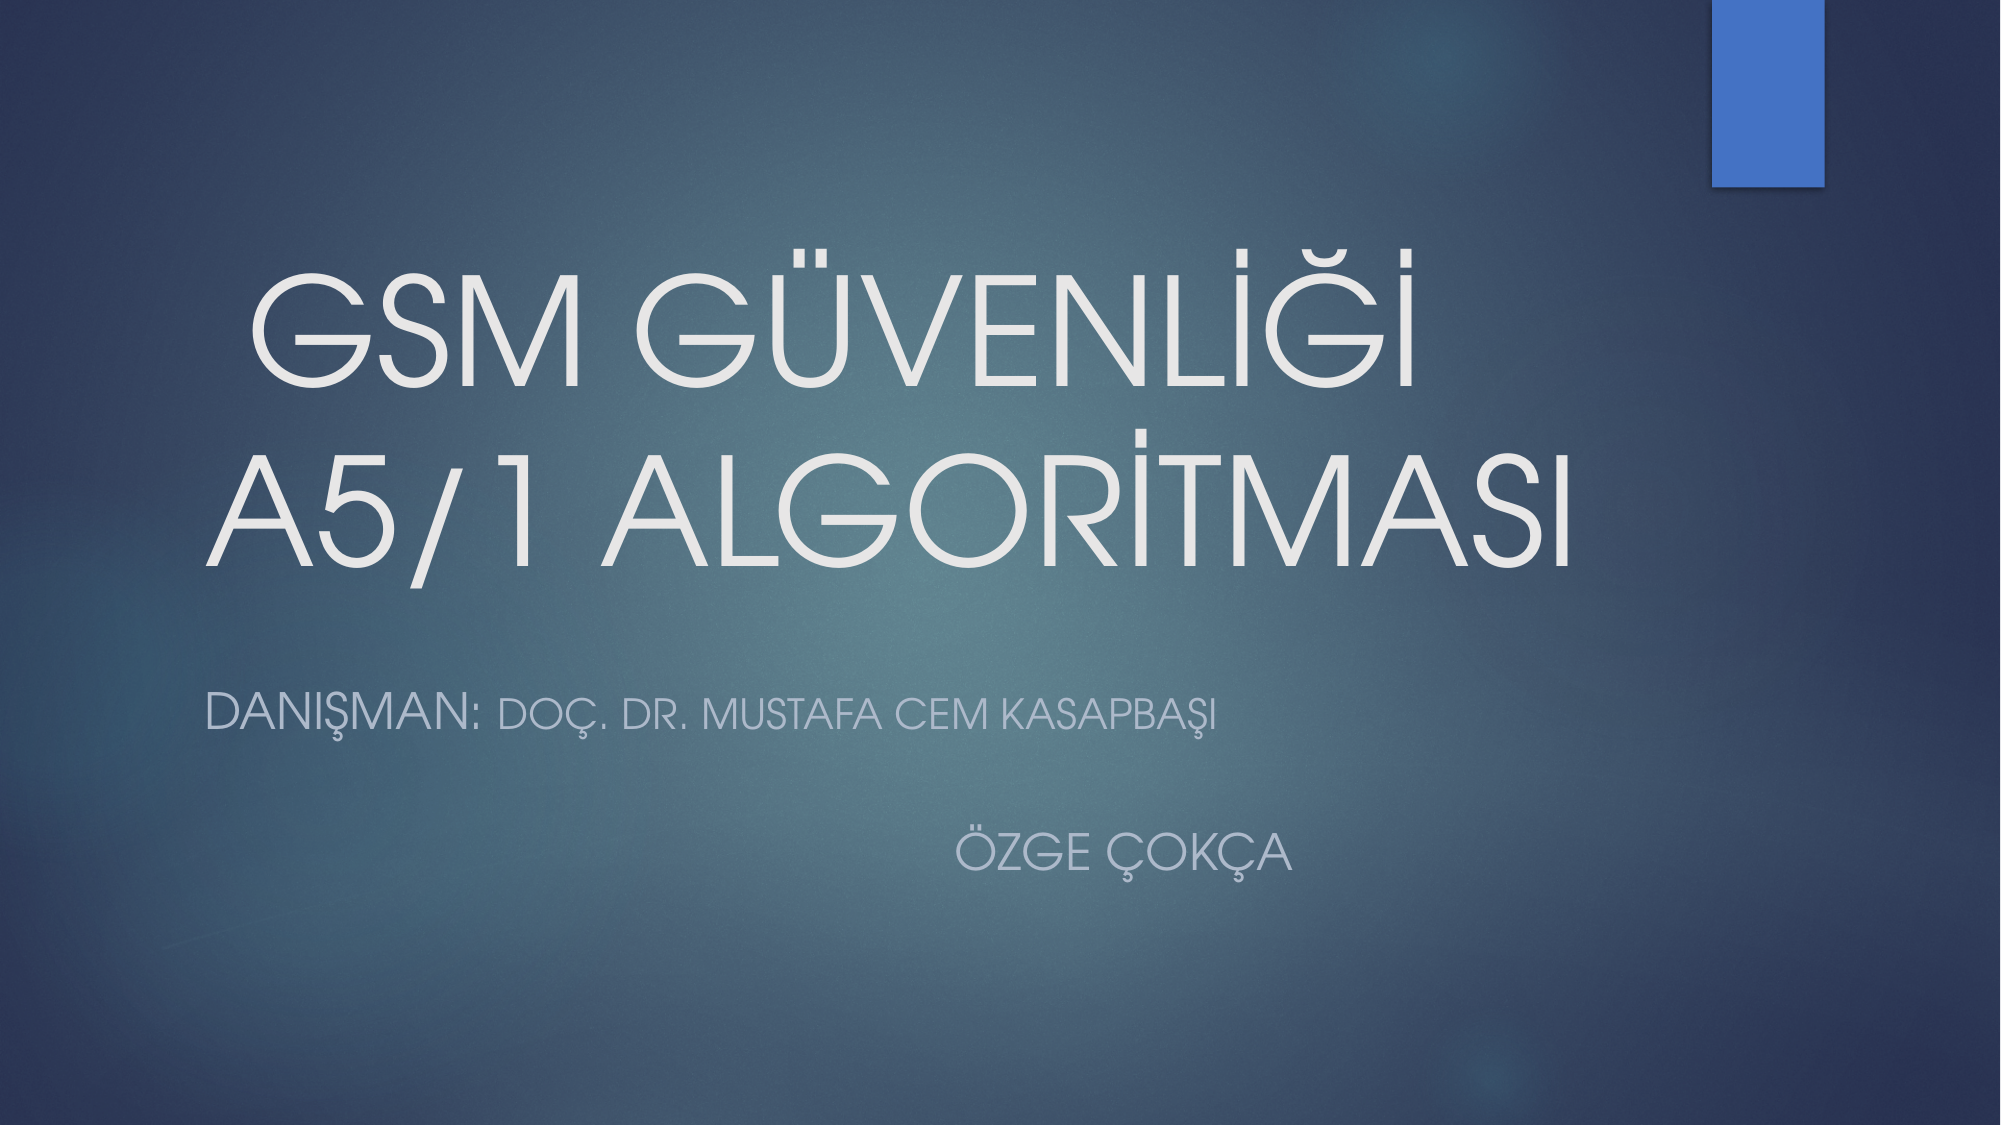

# GSM GÜVENLİĞİ A5/1 ALGORİTMASI
Danışman: Doç. Dr. Mustafa Cem KASAPBAŞI
															özge çokça